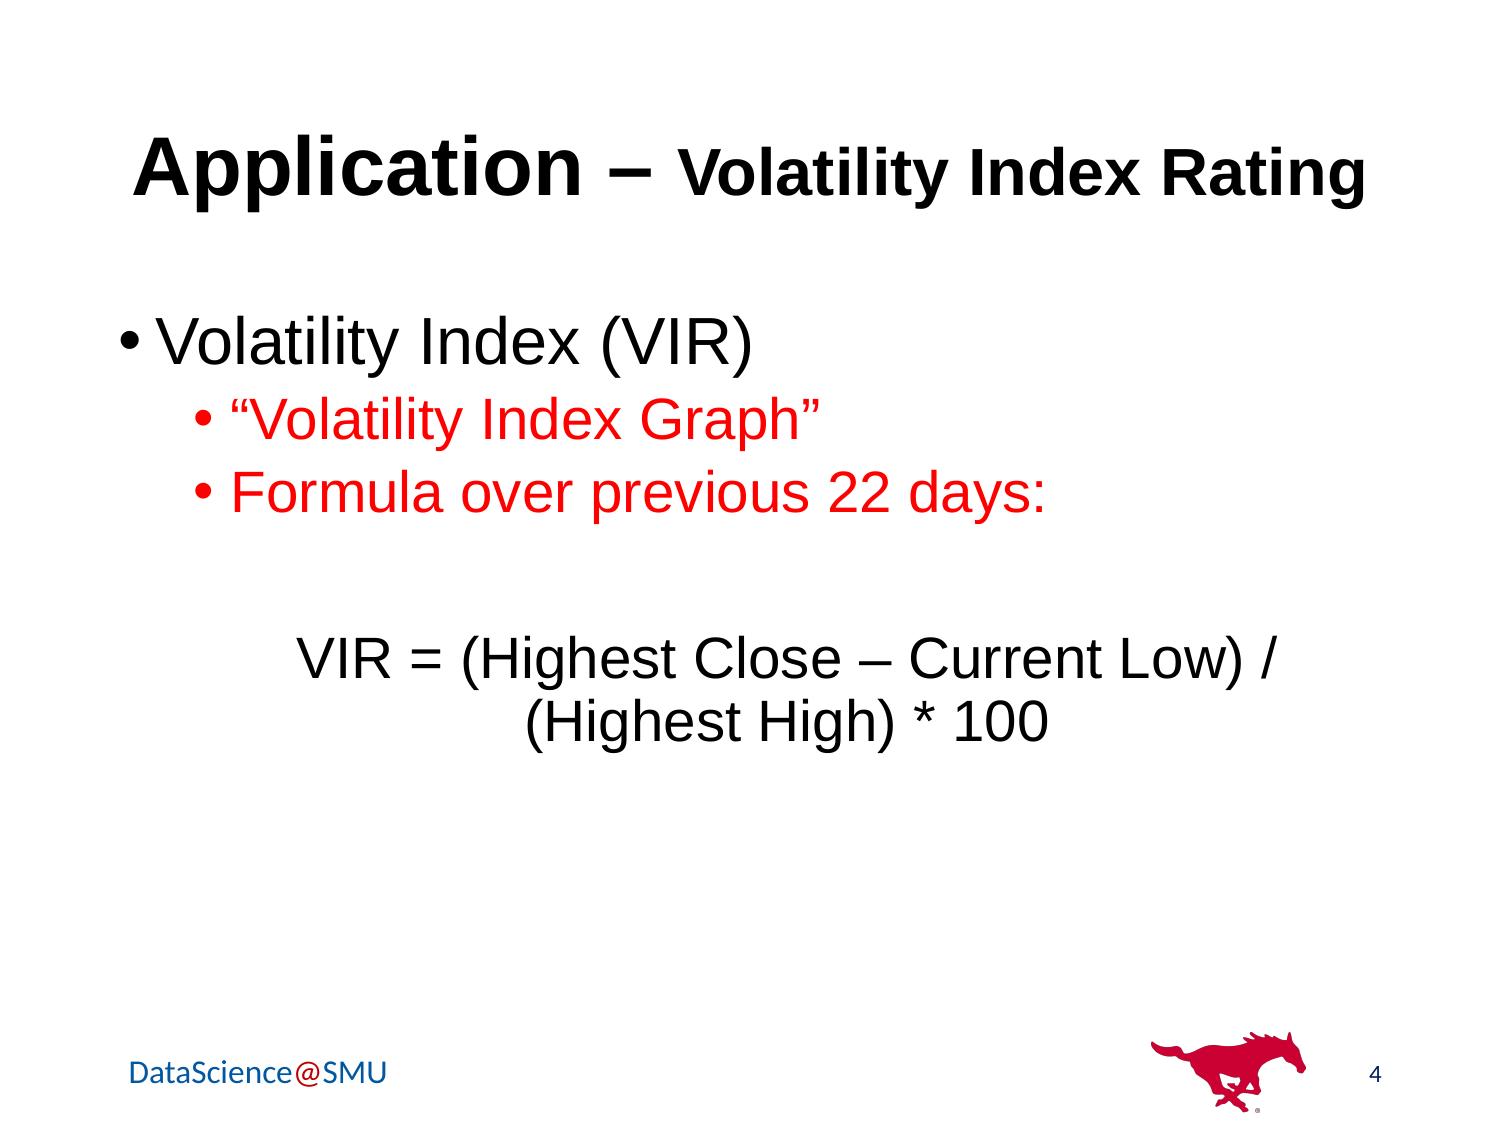

# Application – Volatility Index Rating
Volatility Index (VIR)
“Volatility Index Graph”
Formula over previous 22 days:

VIR = (Highest Close – Current Low) / (Highest High) * 100
4